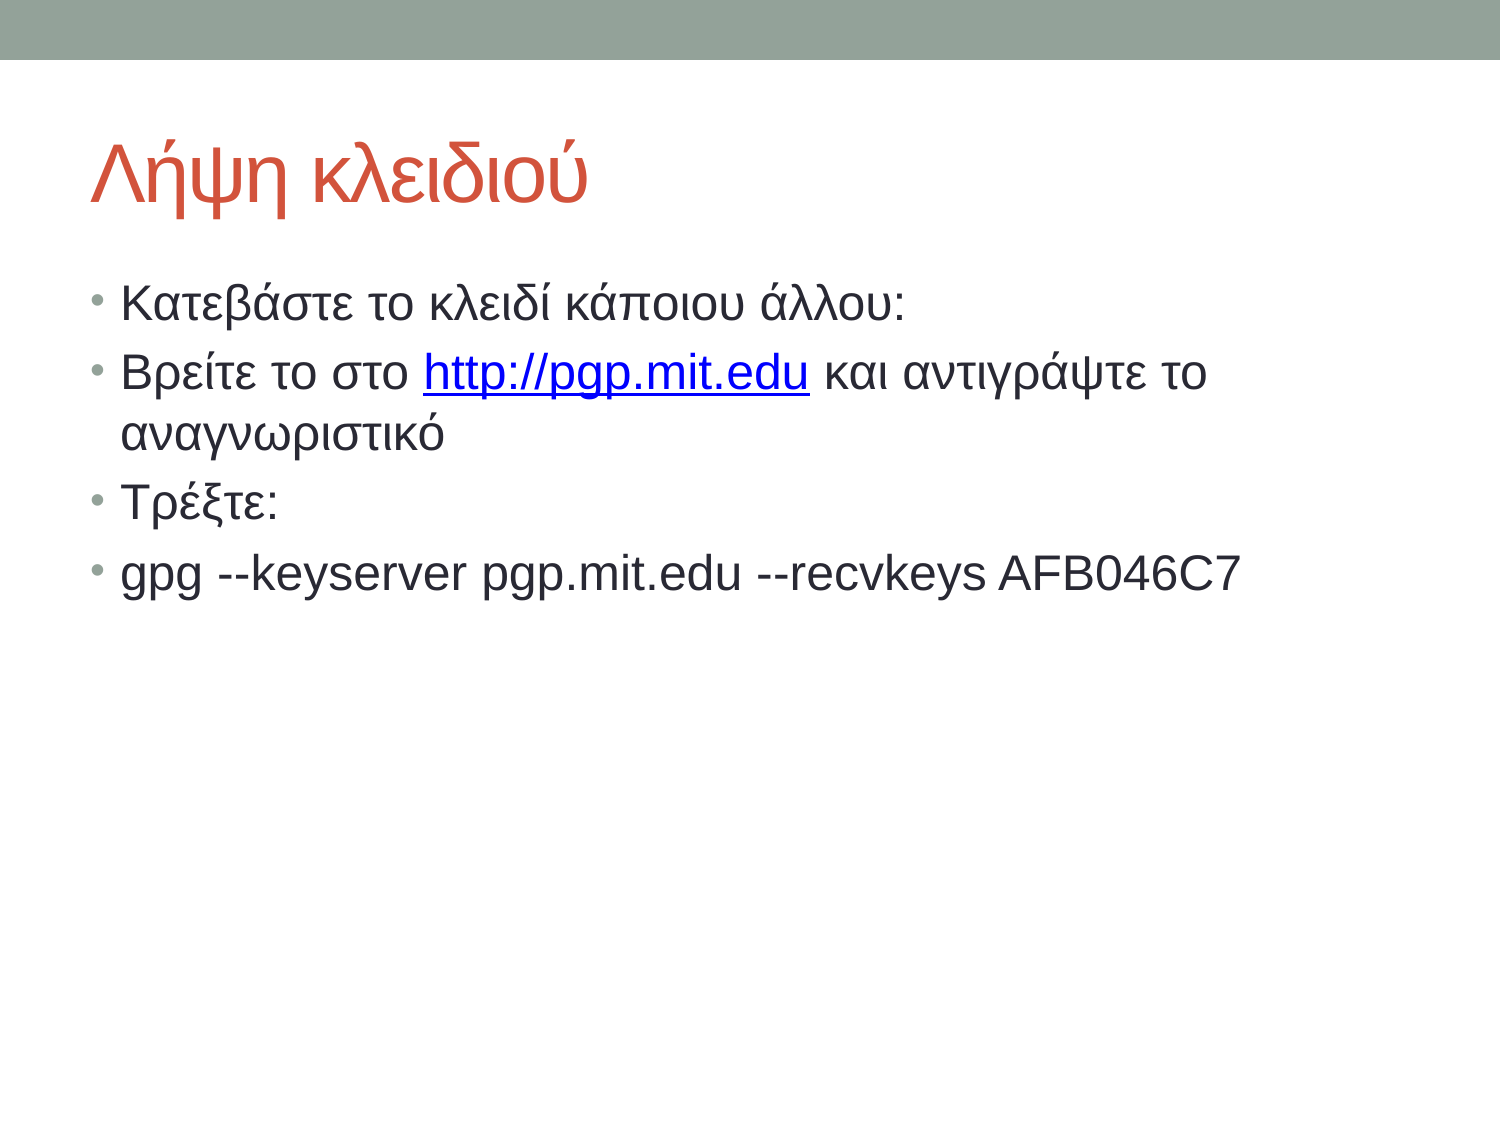

# Λήψη κλειδιού
Κατεβάστε το κλειδί κάποιου άλλου:
Βρείτε το στο http://pgp.mit.edu και αντιγράψτε το αναγνωριστικό
Τρέξτε:
gpg --keyserver pgp.mit.edu --recvkeys AFB046C7